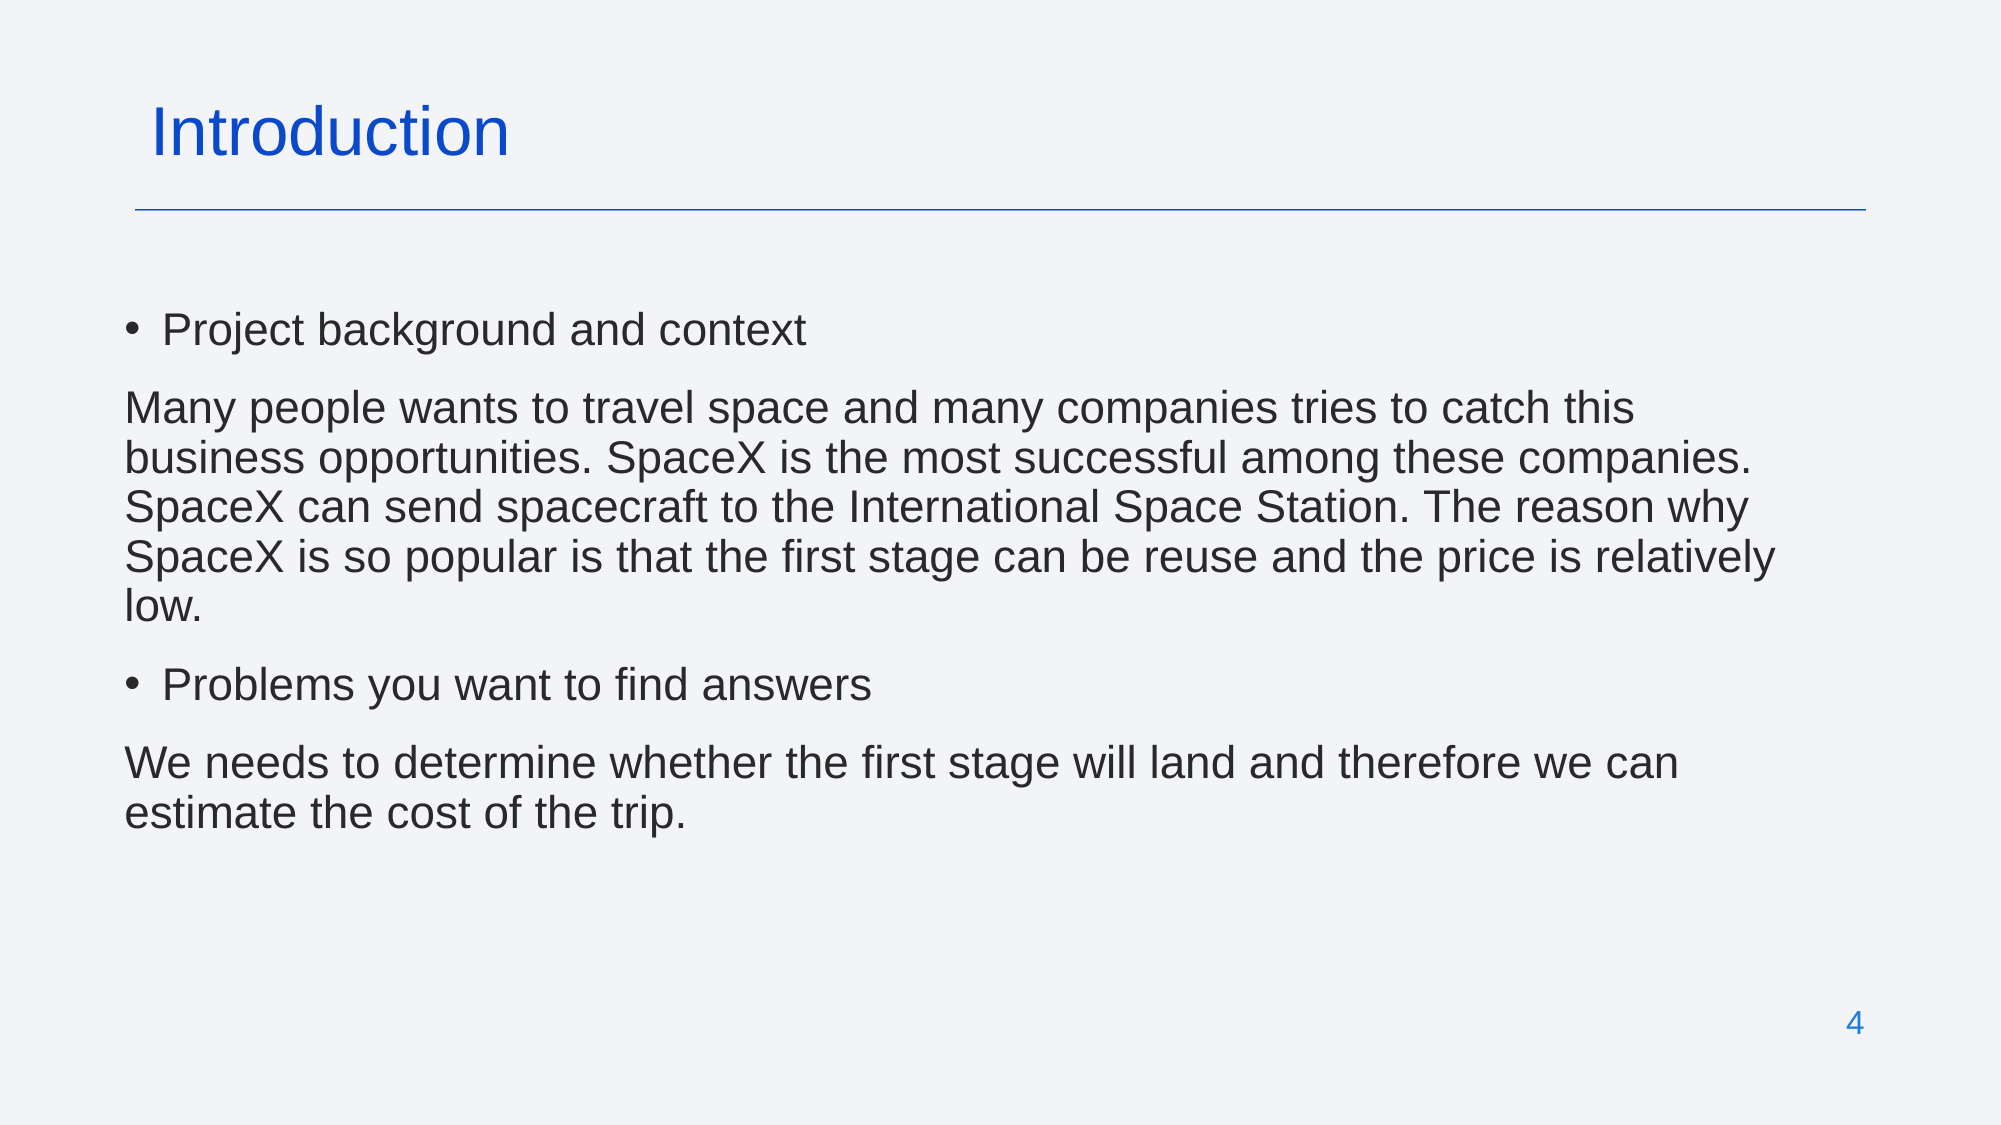

Introduction
Project background and context
Many people wants to travel space and many companies tries to catch this business opportunities. SpaceX is the most successful among these companies. SpaceX can send spacecraft to the International Space Station. The reason why SpaceX is so popular is that the first stage can be reuse and the price is relatively low.
Problems you want to find answers
We needs to determine whether the first stage will land and therefore we can estimate the cost of the trip.
4